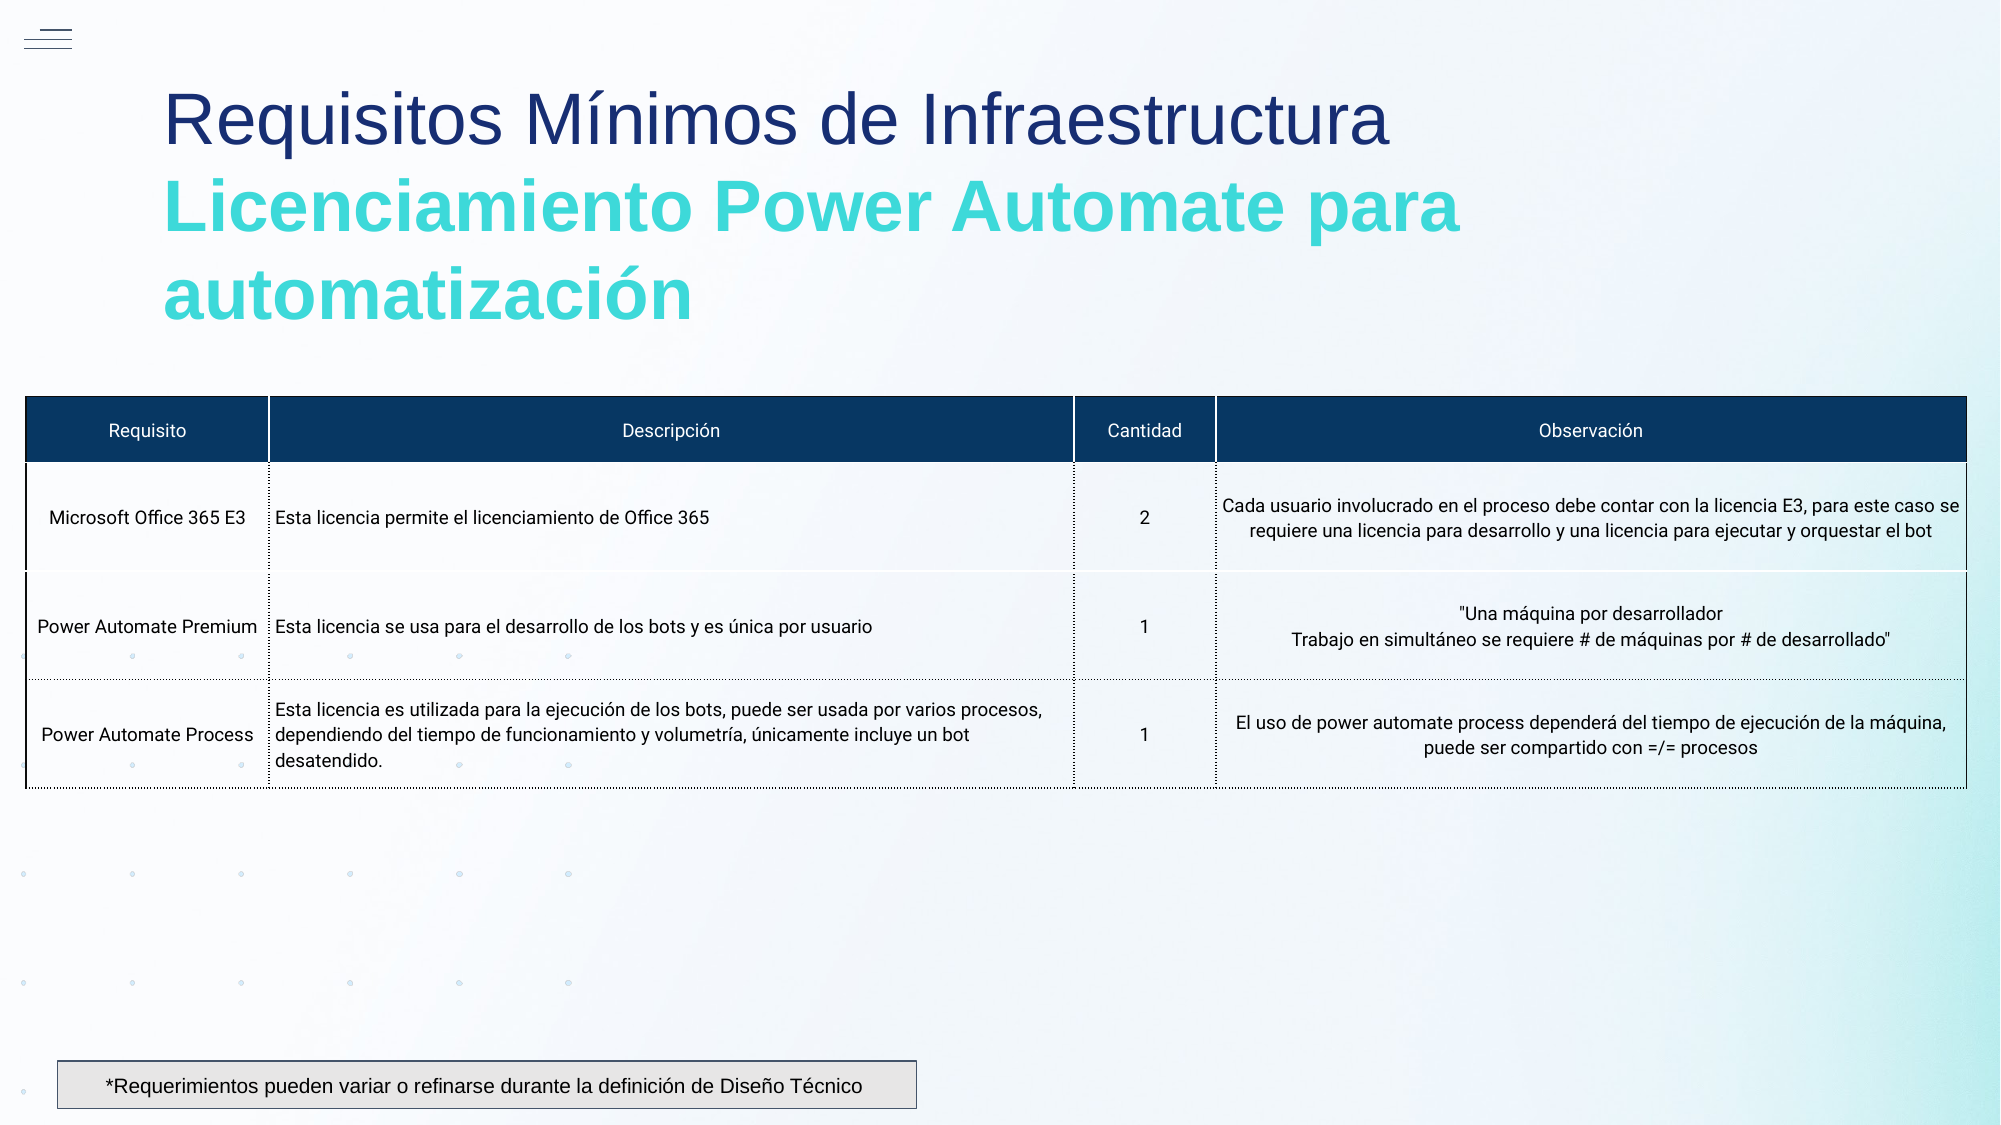

Requisitos Mínimos de Infraestructura Licenciamiento Power Automate para automatización
| Requisito | Descripción | Cantidad | Observación |
| --- | --- | --- | --- |
| Microsoft Office 365 E3 | Esta licencia permite el licenciamiento de Office 365 | 2 | Cada usuario involucrado en el proceso debe contar con la licencia E3, para este caso se requiere una licencia para desarrollo y una licencia para ejecutar y orquestar el bot |
| Power Automate Premium | Esta licencia se usa para el desarrollo de los bots y es única por usuario | 1 | "Una máquina por desarrollador Trabajo en simultáneo se requiere # de máquinas por # de desarrollado" |
| Power Automate Process | Esta licencia es utilizada para la ejecución de los bots, puede ser usada por varios procesos, dependiendo del tiempo de funcionamiento y volumetría, únicamente incluye un bot desatendido. | 1 | El uso de power automate process dependerá del tiempo de ejecución de la máquina, puede ser compartido con =/= procesos |

*Requerimientos pueden variar o refinarse durante la definición de Diseño Técnico